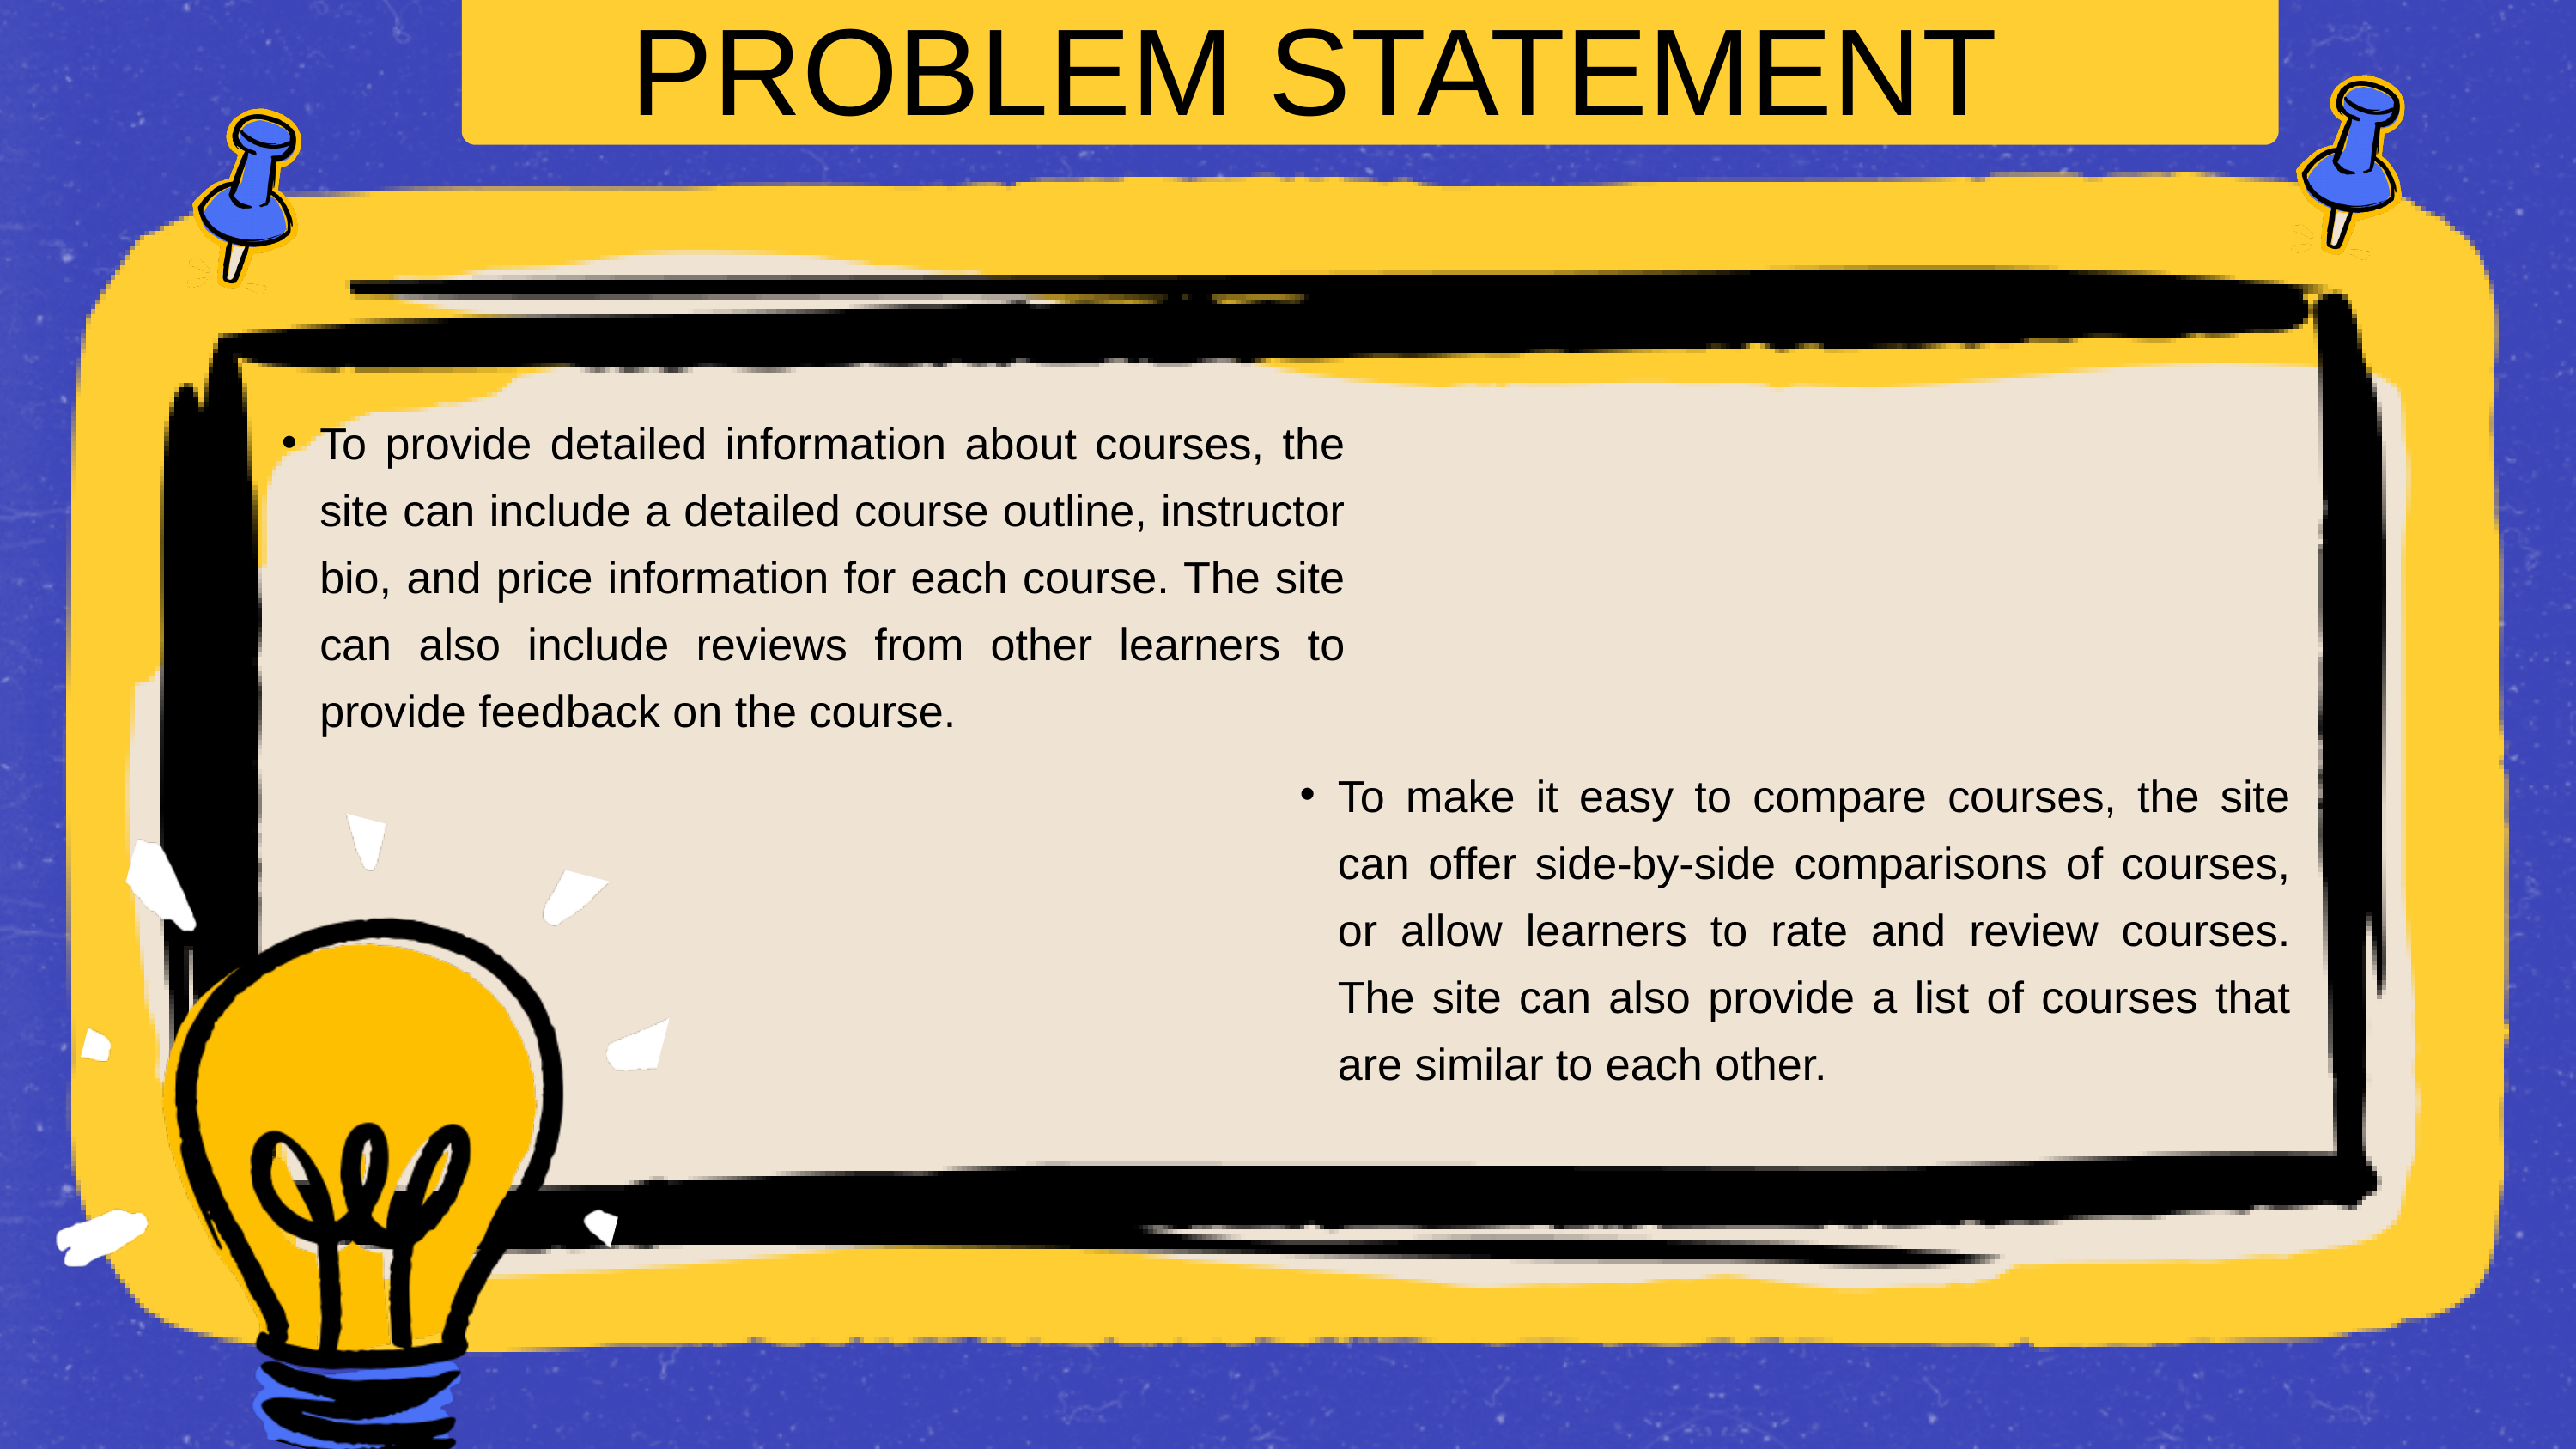

PROBLEM STATEMENT

To provide detailed information about courses, the site can include a detailed course outline, instructor bio, and price information for each course. The site can also include reviews from other learners to provide feedback on the course.

To make it easy to compare courses, the site can offer side-by-side comparisons of courses, or allow learners to rate and review courses. The site can also provide a list of courses that are similar to each other.